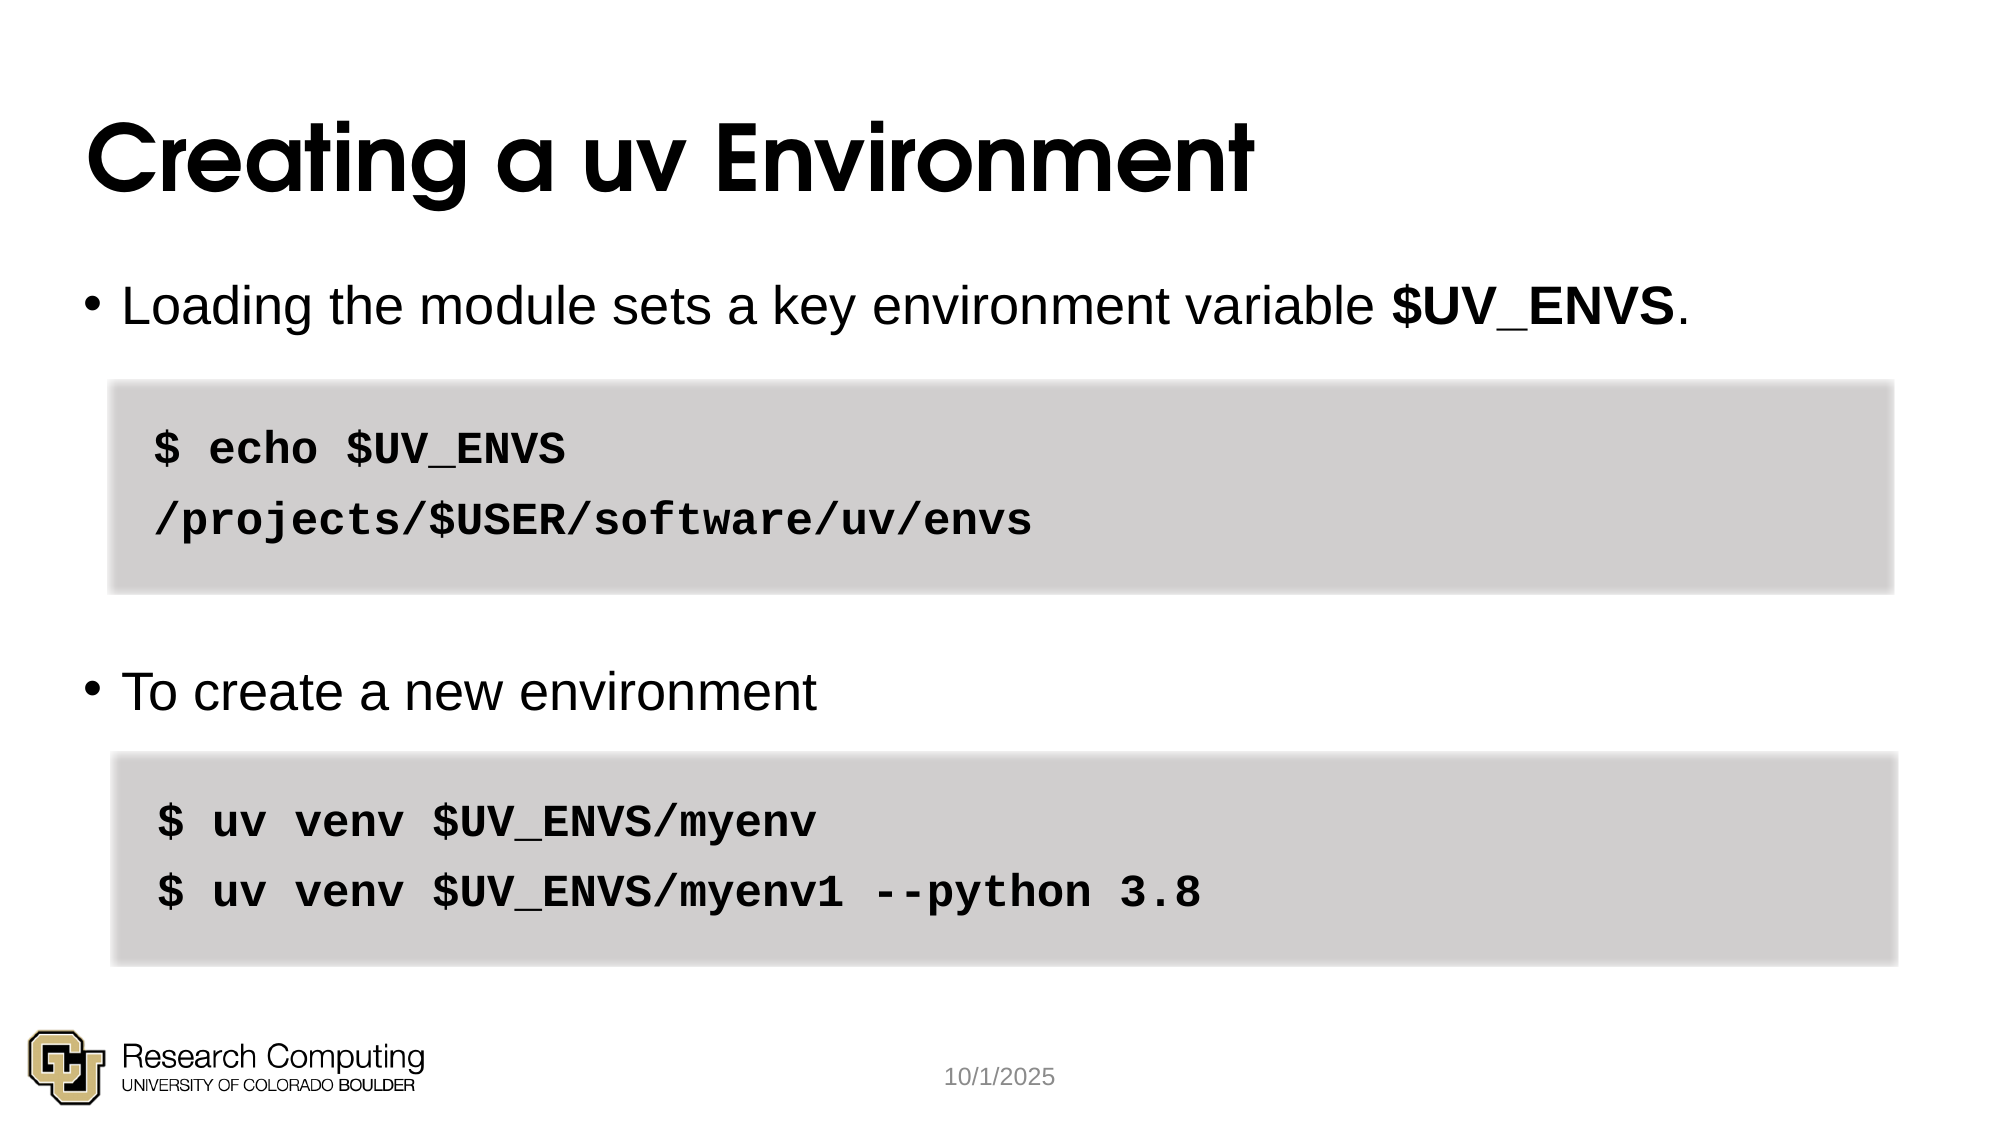

# Creating a uv Environment
Loading the module sets a key environment variable $UV_ENVS.

To create a new environment

$ echo $UV_ENVS
/projects/$USER/software/uv/envs

$ uv venv $UV_ENVS/myenv
$ uv venv $UV_ENVS/myenv1 --python 3.8

10/1/2025